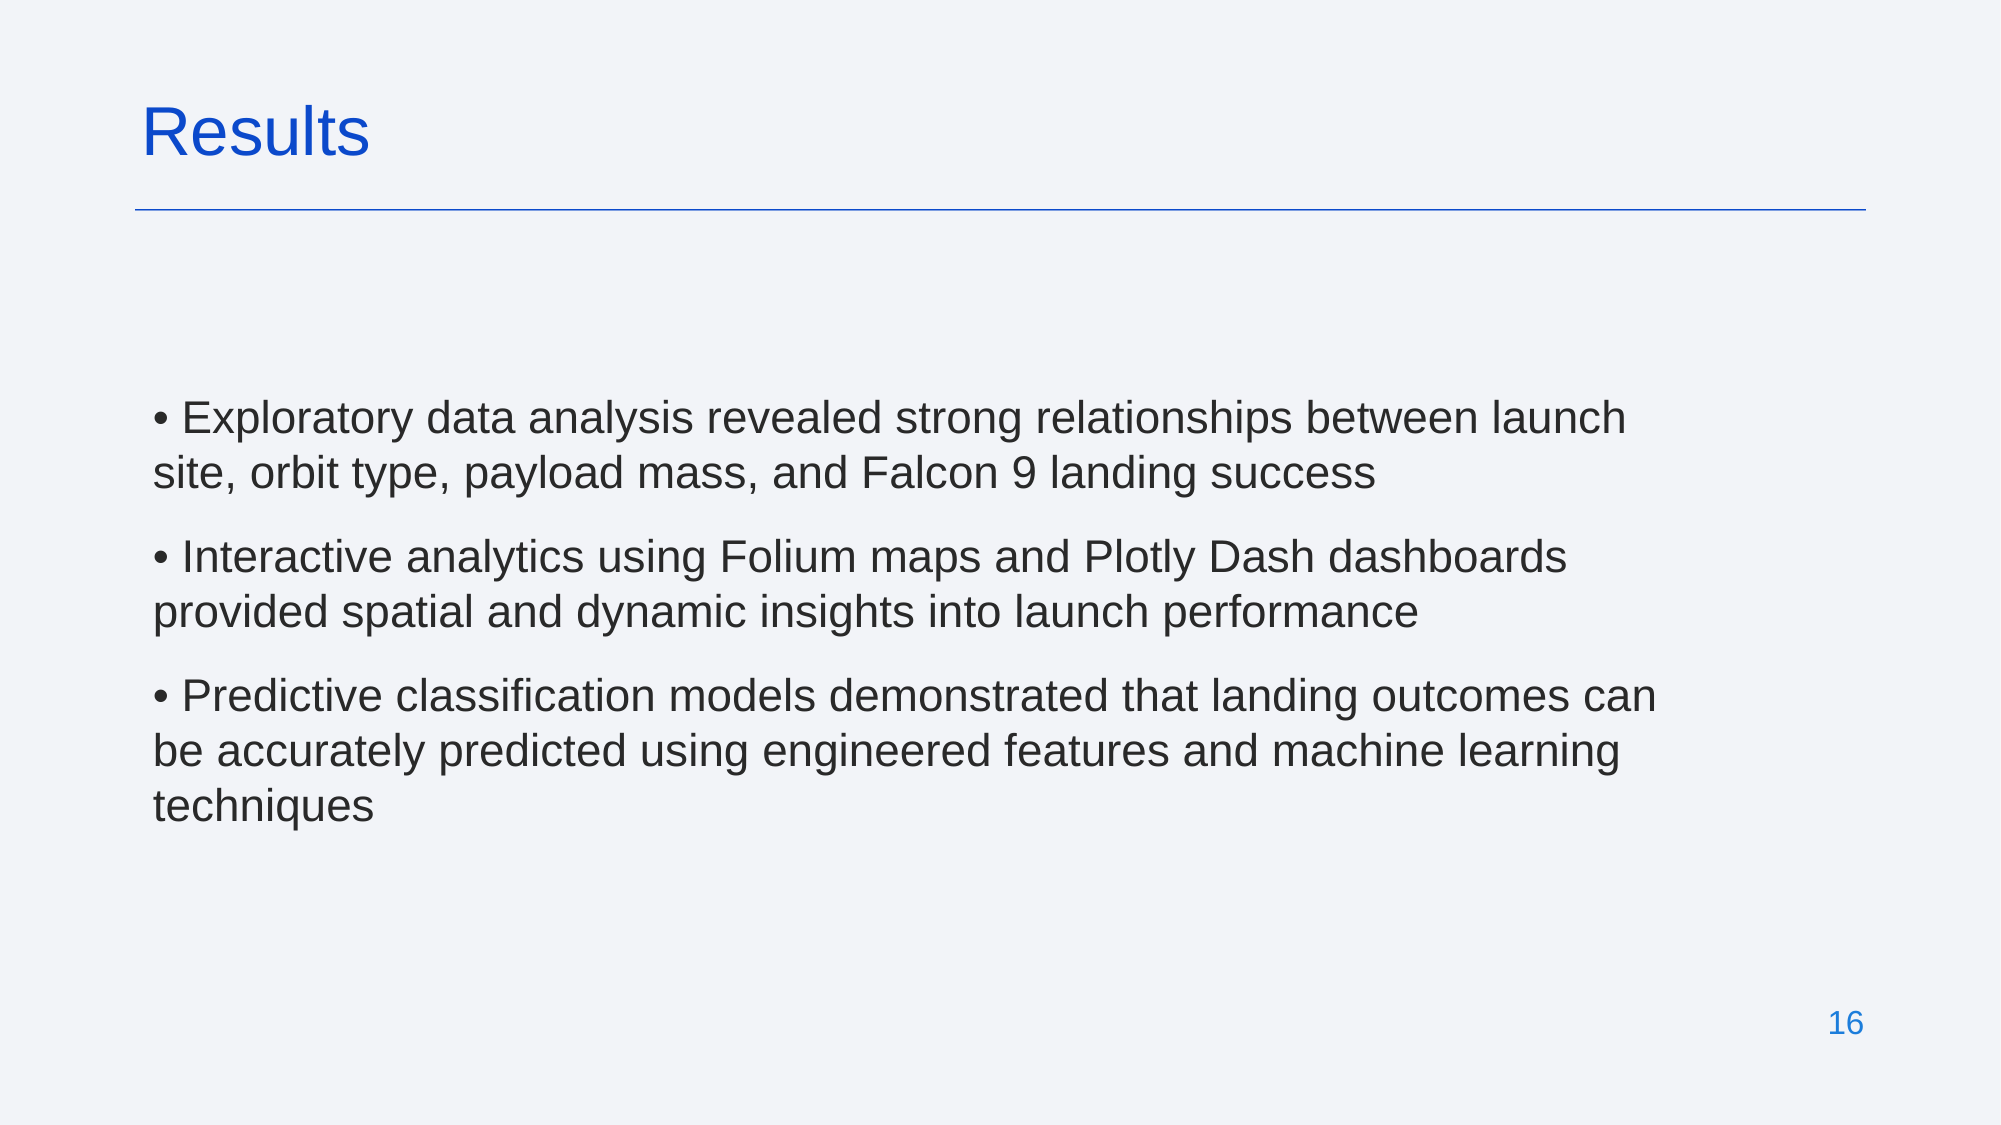

Results

• Exploratory data analysis revealed strong relationships between launch site, orbit type, payload mass, and Falcon 9 landing success
• Interactive analytics using Folium maps and Plotly Dash dashboards provided spatial and dynamic insights into launch performance
• Predictive classification models demonstrated that landing outcomes can be accurately predicted using engineered features and machine learning techniques

16